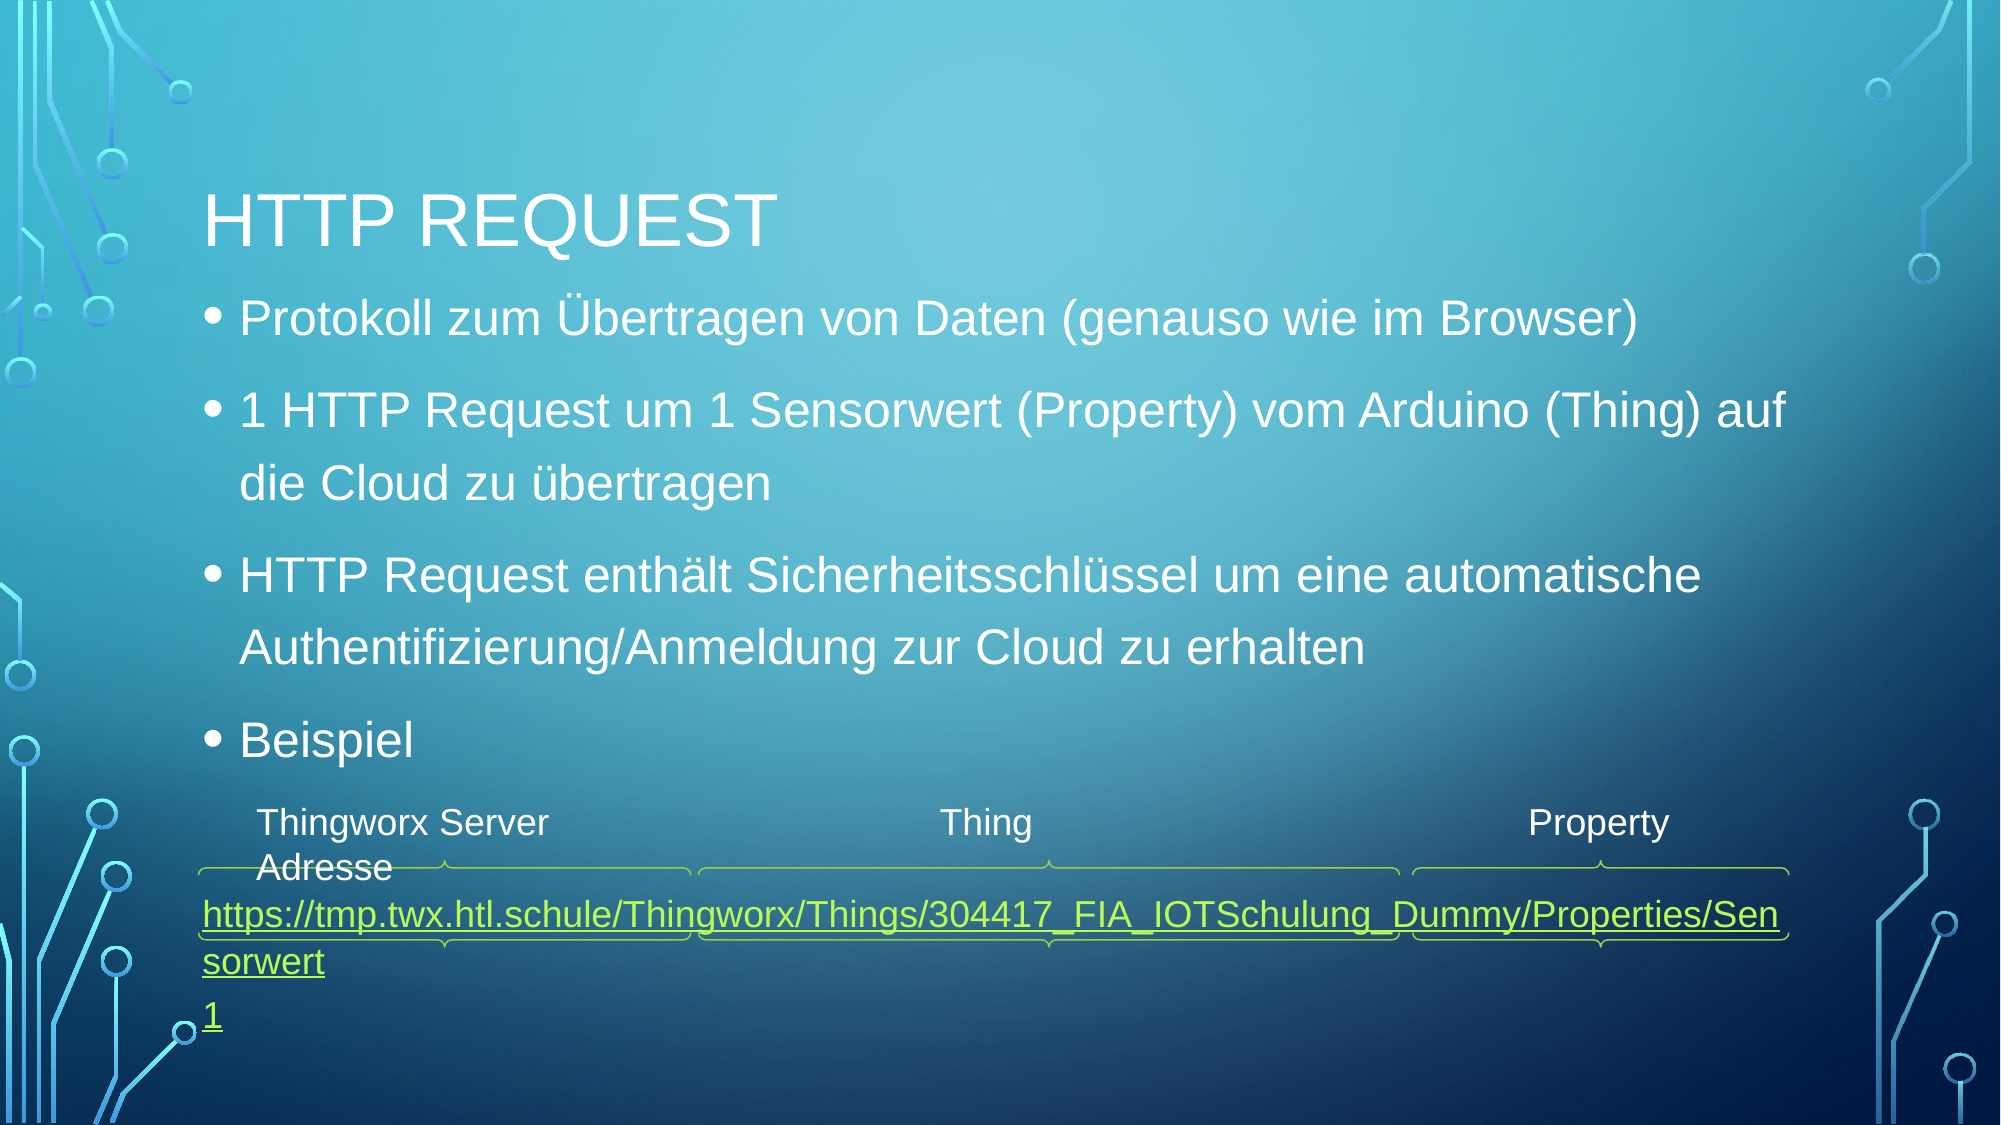

# HTTP Request
Protokoll zum Übertragen von Daten (genauso wie im Browser)
1 HTTP Request um 1 Sensorwert (Property) vom Arduino (Thing) auf die Cloud zu übertragen
HTTP Request enthält Sicherheitsschlüssel um eine automatische Authentifizierung/Anmeldung zur Cloud zu erhalten
Beispiel

https://tmp.twx.htl.schule/Thingworx/Things/304417_FIA_IOTSchulung_Dummy/Properties/Sensorwert1

Property
Thing
Thingworx Server Adresse